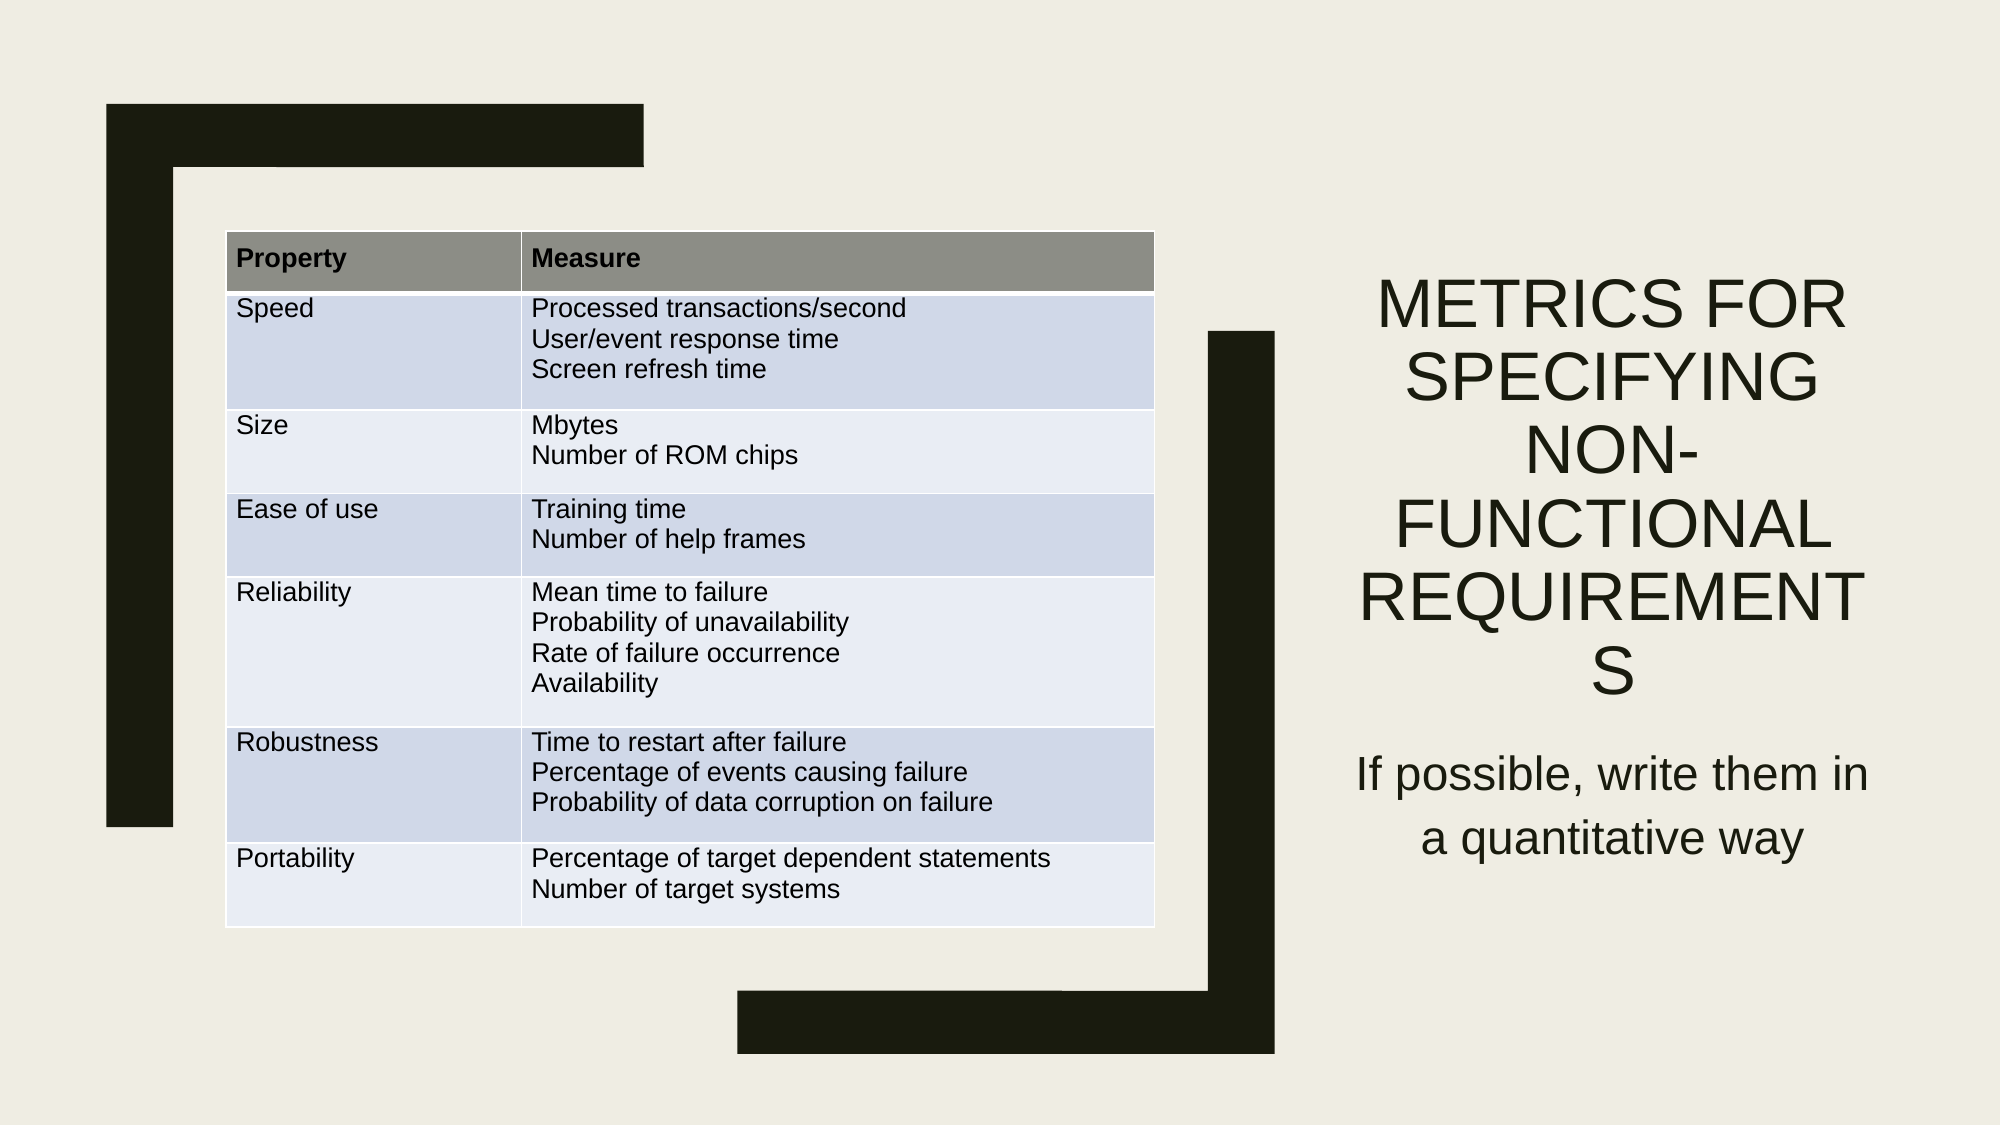

# Metrics for specifying non-functional requirements

| Property | Measure |
| --- | --- |
| Speed | Processed transactions/second User/event response time Screen refresh time |
| Size | Mbytes Number of ROM chips |
| Ease of use | Training time Number of help frames |
| Reliability | Mean time to failure Probability of unavailability Rate of failure occurrence Availability |
| Robustness | Time to restart after failure Percentage of events causing failure Probability of data corruption on failure |
| Portability | Percentage of target dependent statements Number of target systems |

If possible, write them in a quantitative way